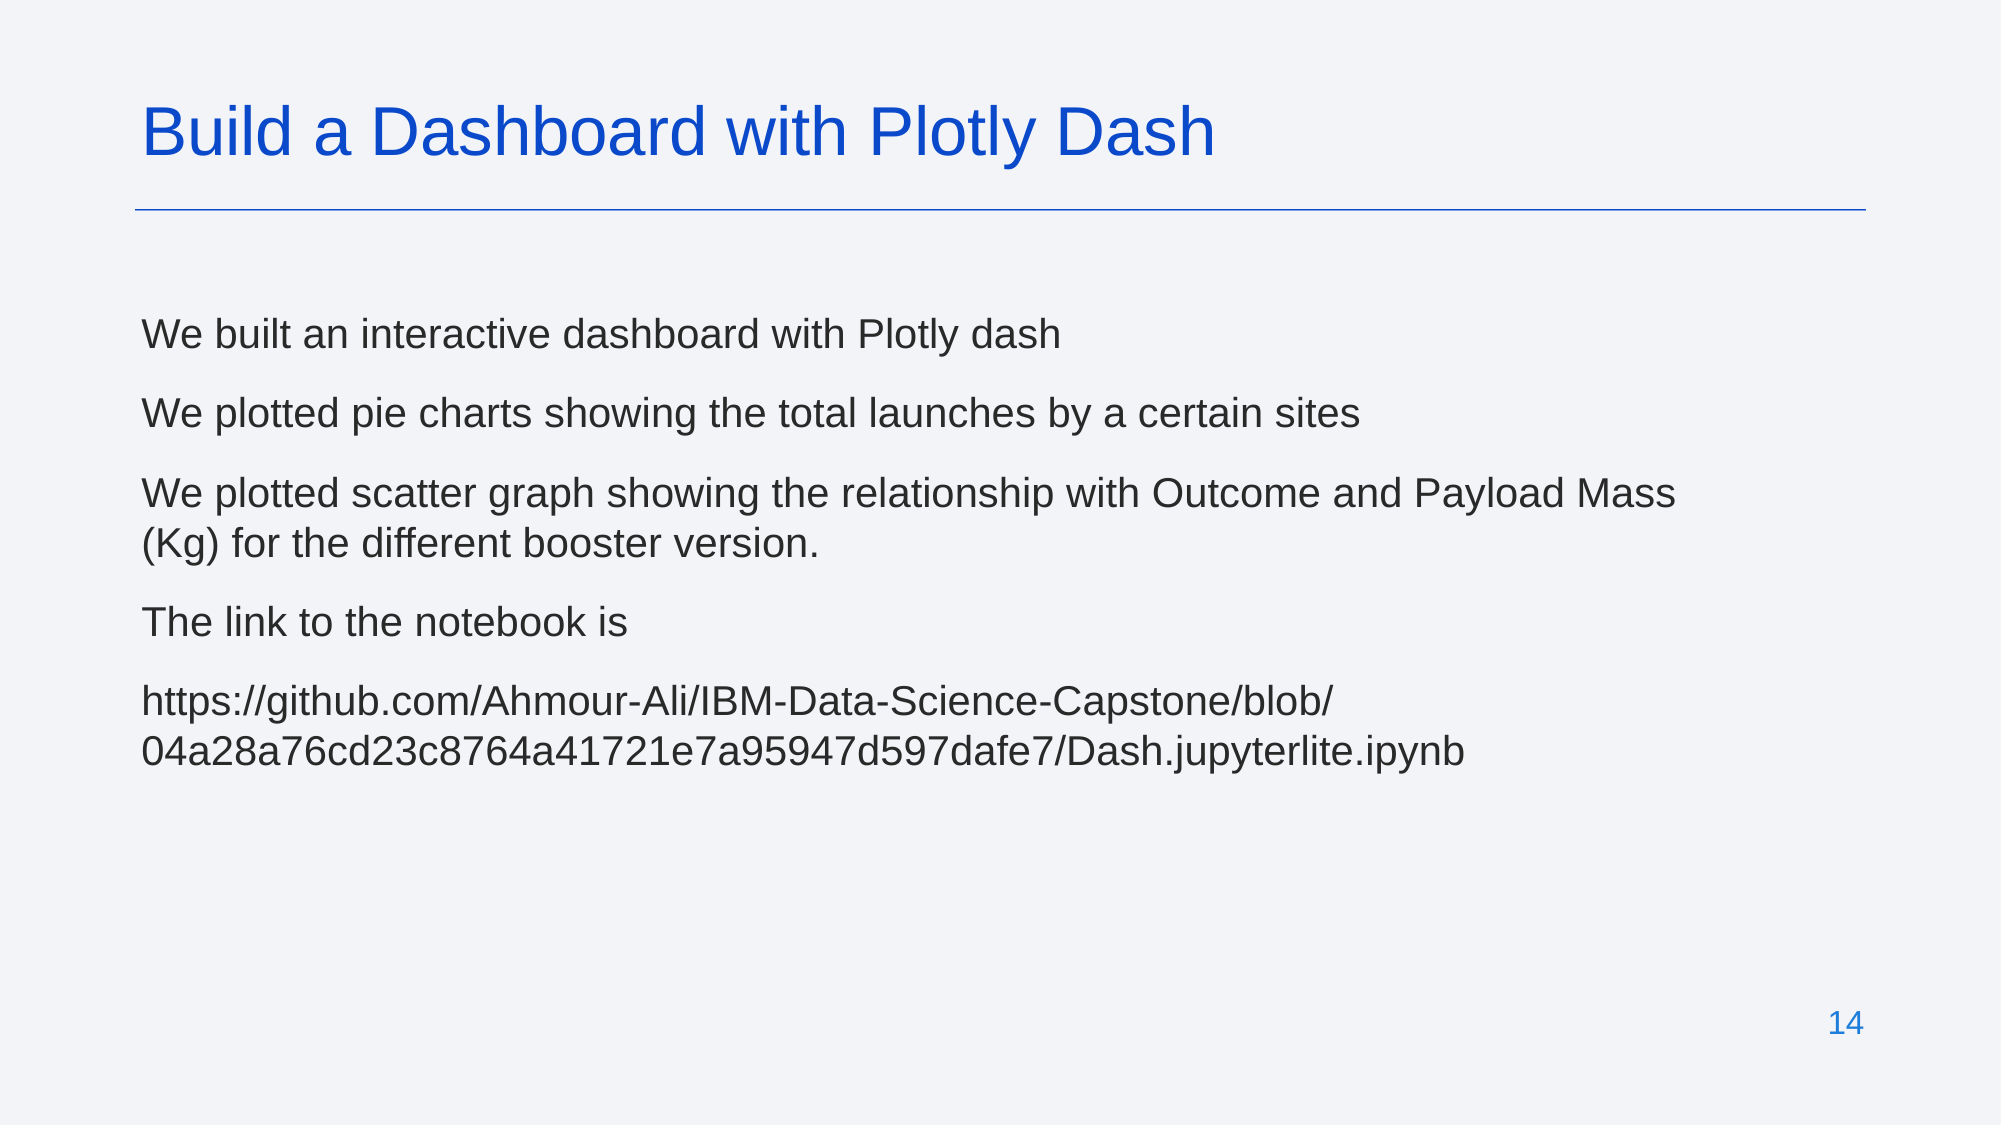

Build a Dashboard with Plotly Dash
We built an interactive dashboard with Plotly dash
We plotted pie charts showing the total launches by a certain sites
We plotted scatter graph showing the relationship with Outcome and Payload Mass (Kg) for the different booster version.
The link to the notebook is
https://github.com/Ahmour-Ali/IBM-Data-Science-Capstone/blob/04a28a76cd23c8764a41721e7a95947d597dafe7/Dash.jupyterlite.ipynb
14